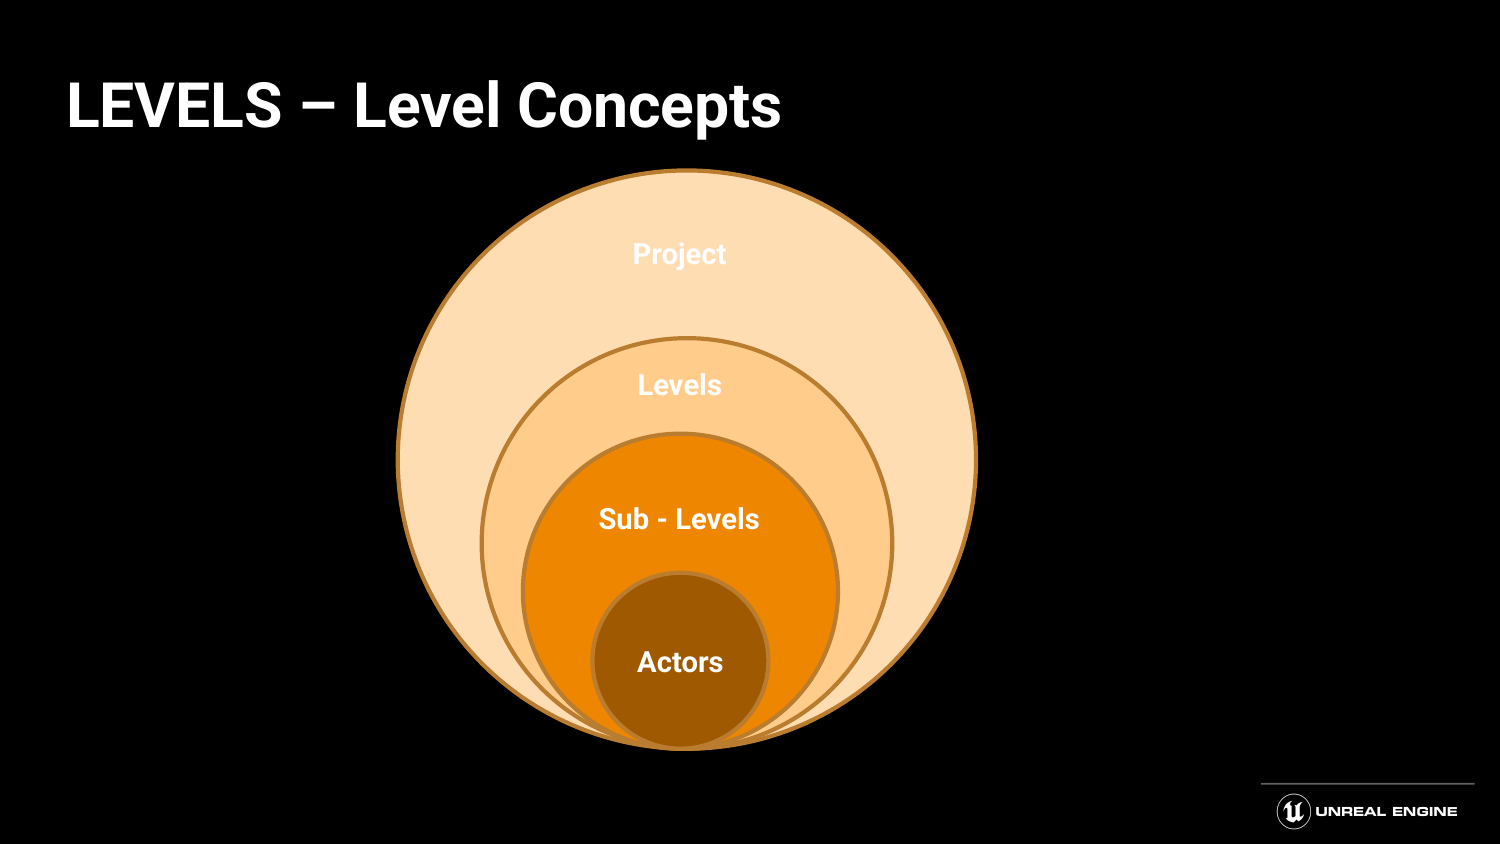

# LEVELS – Level Concepts

Project

Levels

Sub - Levels

Actors